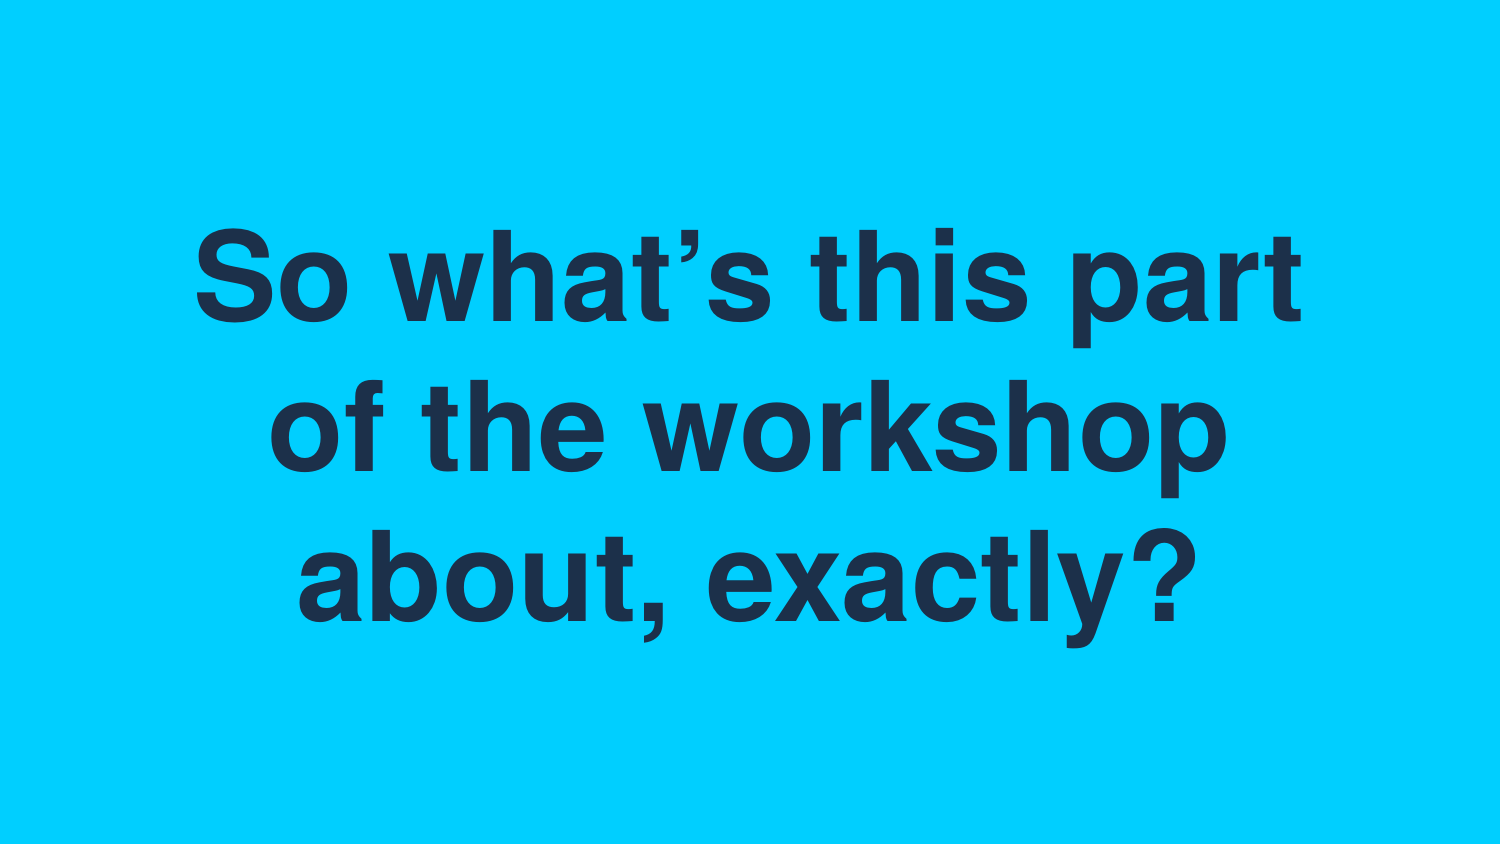

# So what’s this part of the workshop about, exactly?